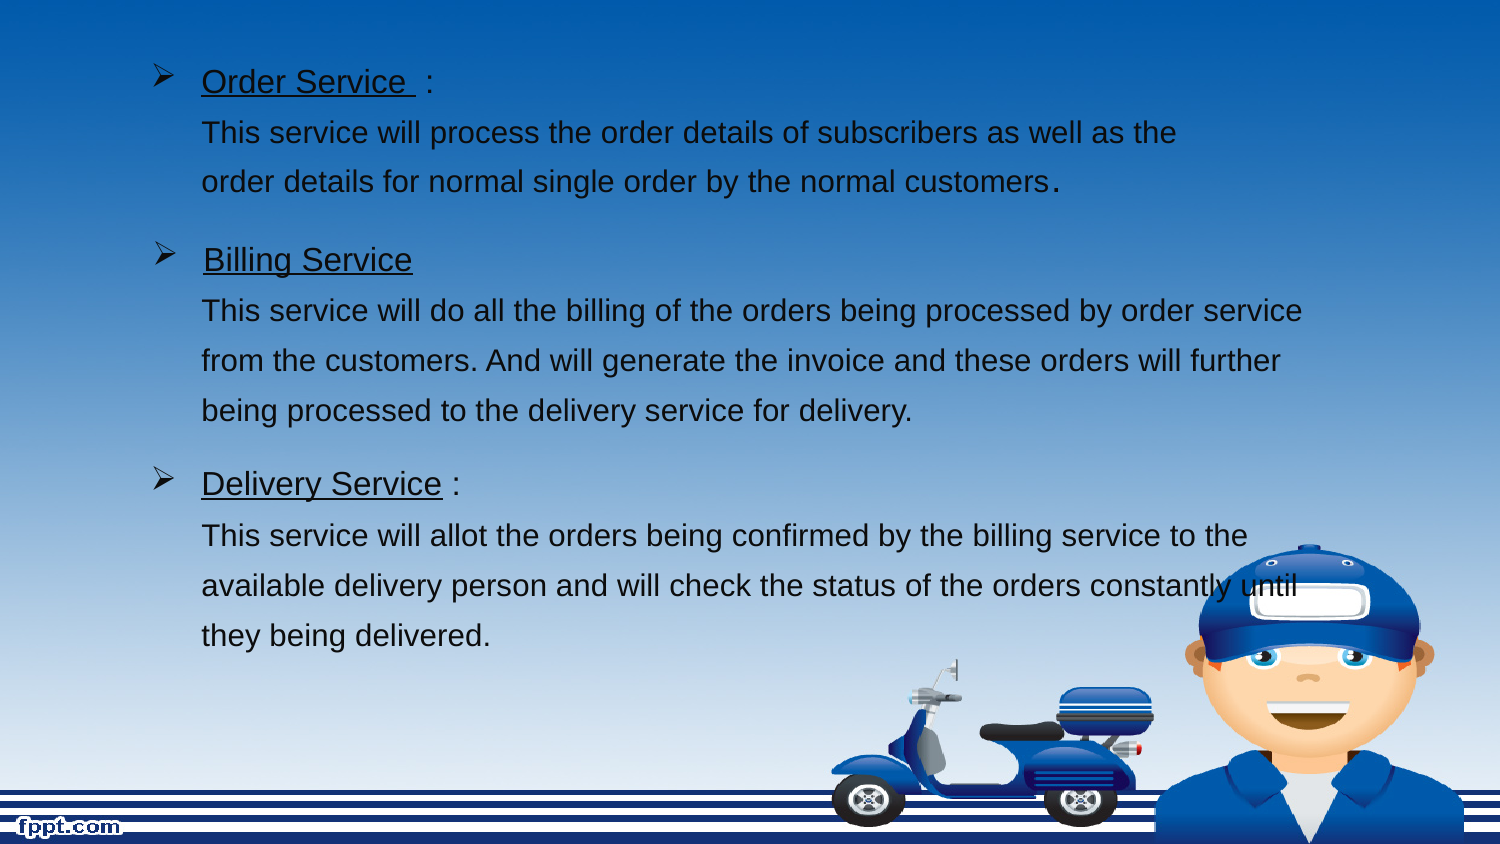

Order Service  :

This service will process the order details of subscribers as well as the

order details for normal single order by the normal customers.

Billing Service
This service will do all the billing of the orders being processed by order service

from the customers. And will generate the invoice and these orders will further

being processed to the delivery service for delivery.

Delivery Service :

This service will allot the orders being confirmed by the billing service to the

available delivery person and will check the status of the orders constantly until

they being delivered.